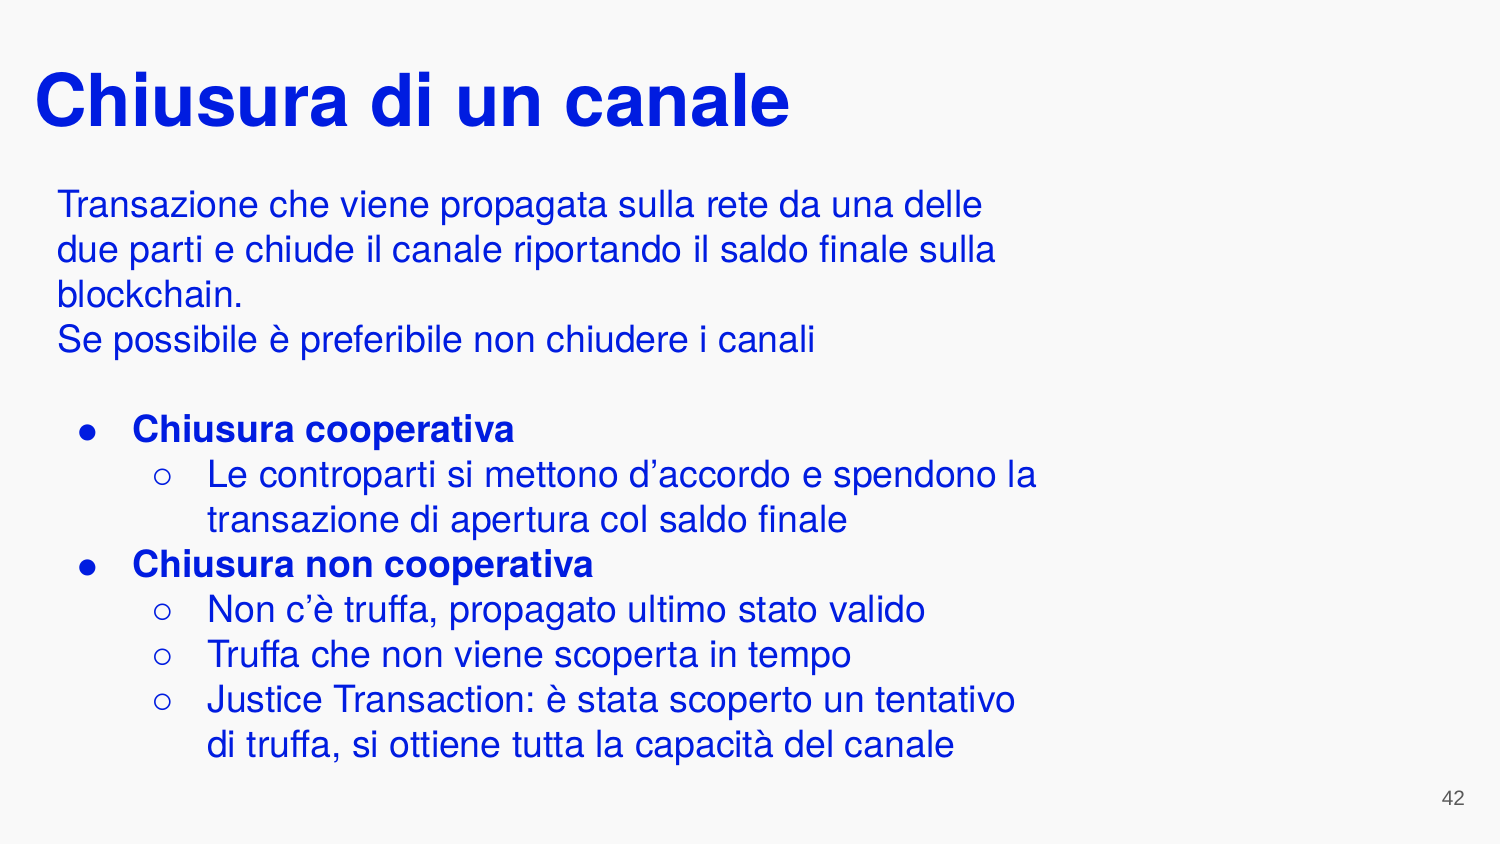

Chiusura di un canale
Transazione che viene propagata sulla rete da una delle due parti e chiude il canale riportando il saldo finale sulla blockchain.
Se possibile è preferibile non chiudere i canali

Chiusura cooperativa
Le controparti si mettono d’accordo e spendono la transazione di apertura col saldo finale
Chiusura non cooperativa
Non c’è truffa, propagato ultimo stato valido
Truffa che non viene scoperta in tempo
Justice Transaction: è stata scoperto un tentativo di truffa, si ottiene tutta la capacità del canale
42